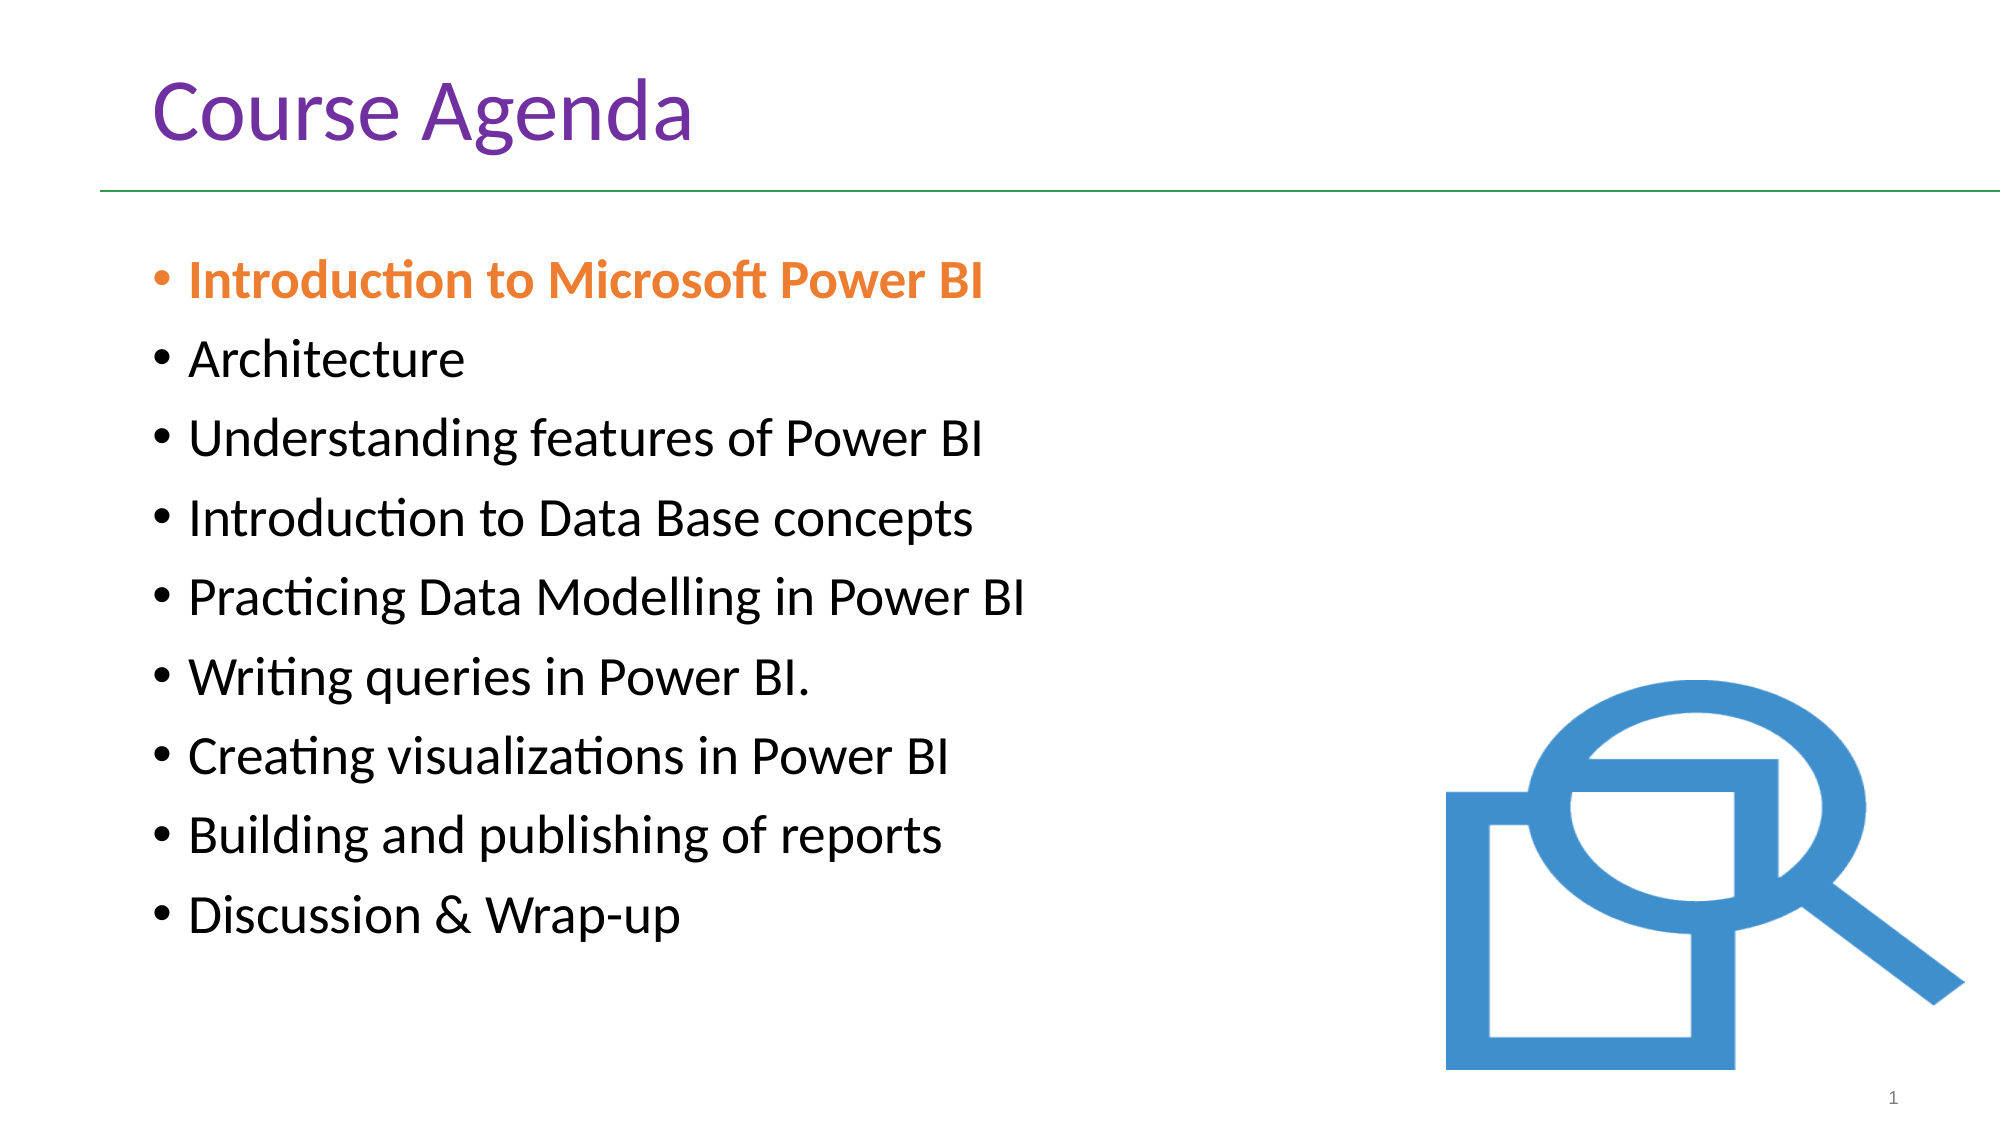

# Course Agenda
Introduction to Microsoft Power BI
Architecture
Understanding features of Power BI
Introduction to Data Base concepts
Practicing Data Modelling in Power BI
Writing queries in Power BI.
Creating visualizations in Power BI
Building and publishing of reports
Discussion & Wrap-up